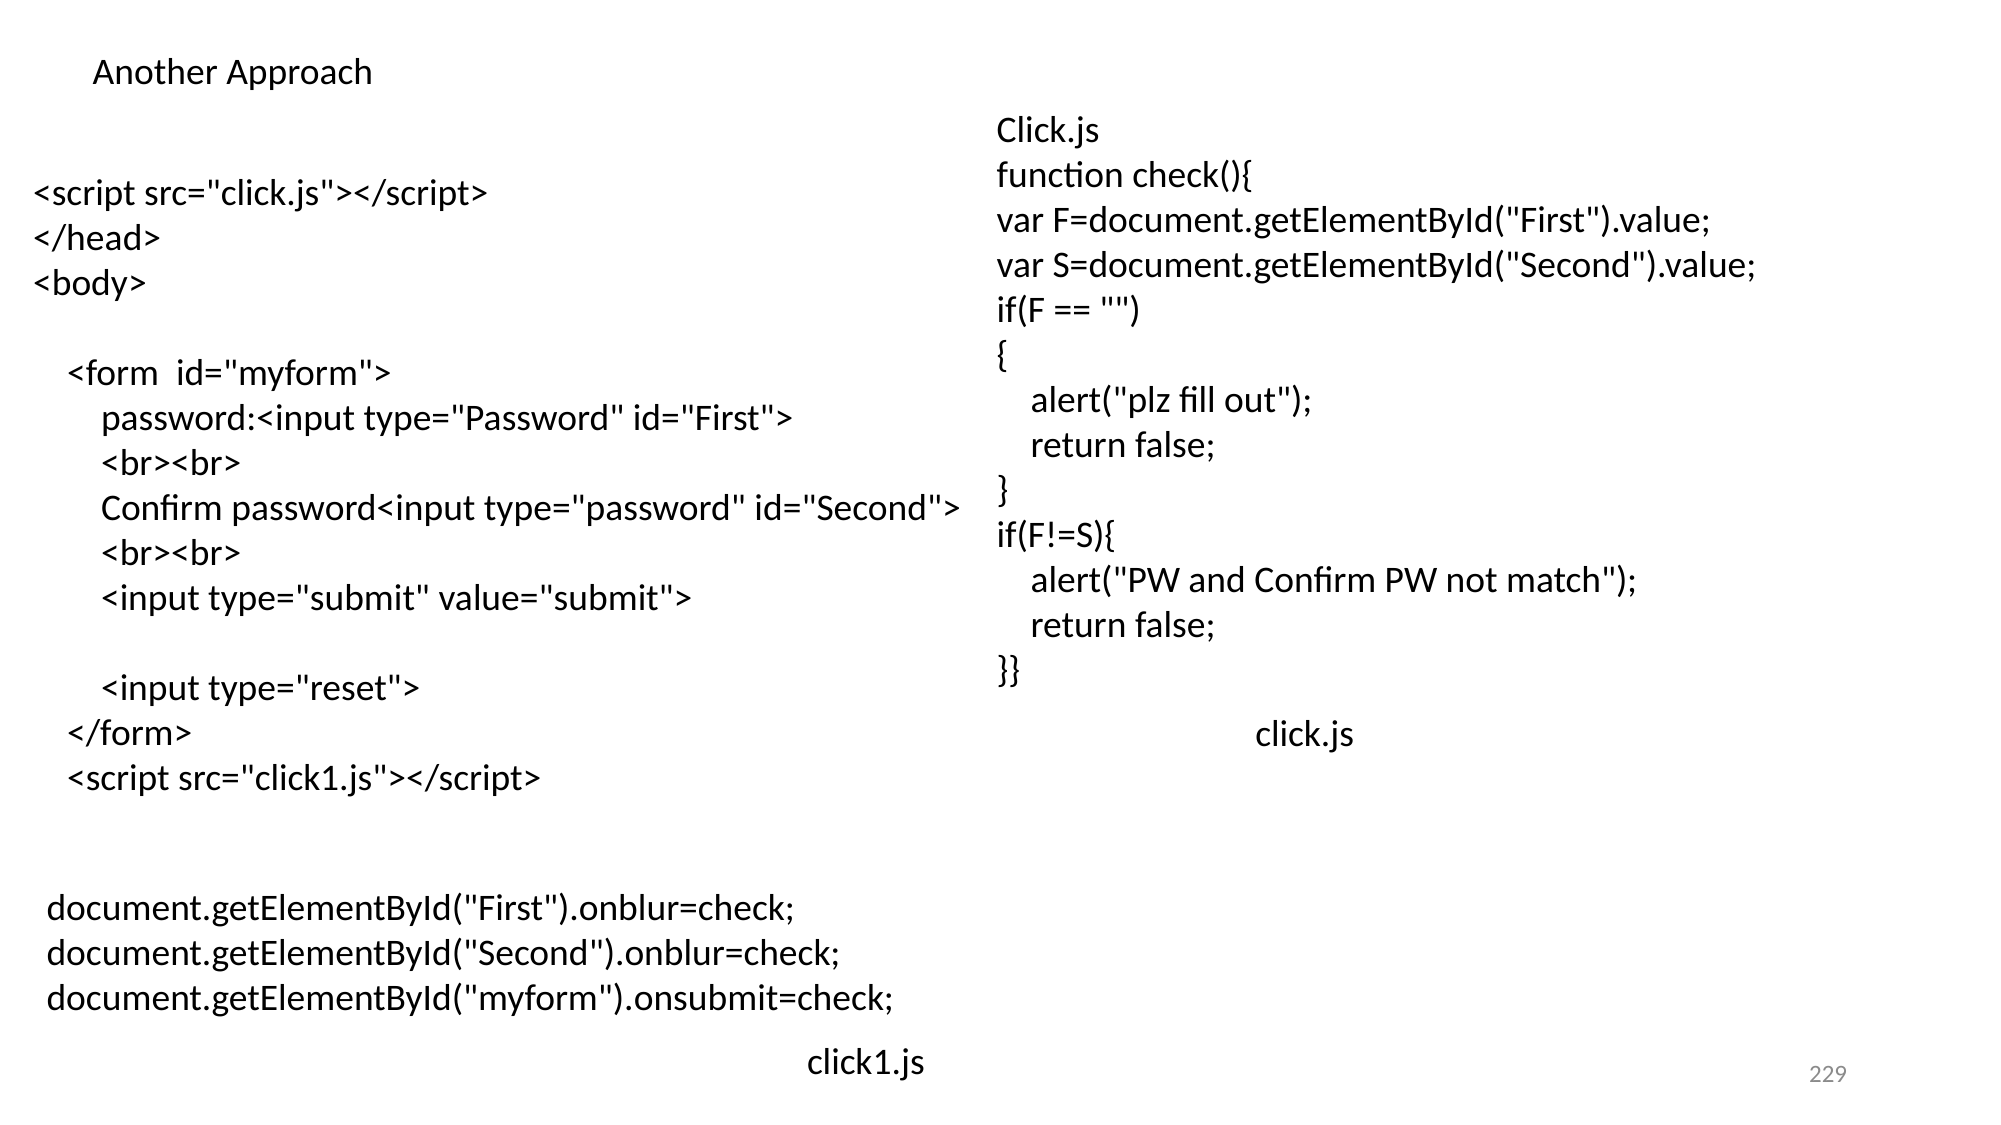

Another Approach
Click.js
function check(){
var F=document.getElementById("First").value;
var S=document.getElementById("Second").value;
if(F == "")
{
    alert("plz fill out");
    return false;
}
if(F!=S){
    alert("PW and Confirm PW not match");
    return false;
}}

<script src="click.js"></script>
</head>
<body>

    <form  id="myform">
        password:<input type="Password" id="First">
        <br><br>
        Confirm password<input type="password" id="Second">
        <br><br>
        <input type="submit" value="submit">

        <input type="reset">
    </form>
    <script src="click1.js"></script>
click.js
document.getElementById("First").onblur=check;
document.getElementById("Second").onblur=check;
document.getElementById("myform").onsubmit=check;
click1.js
229